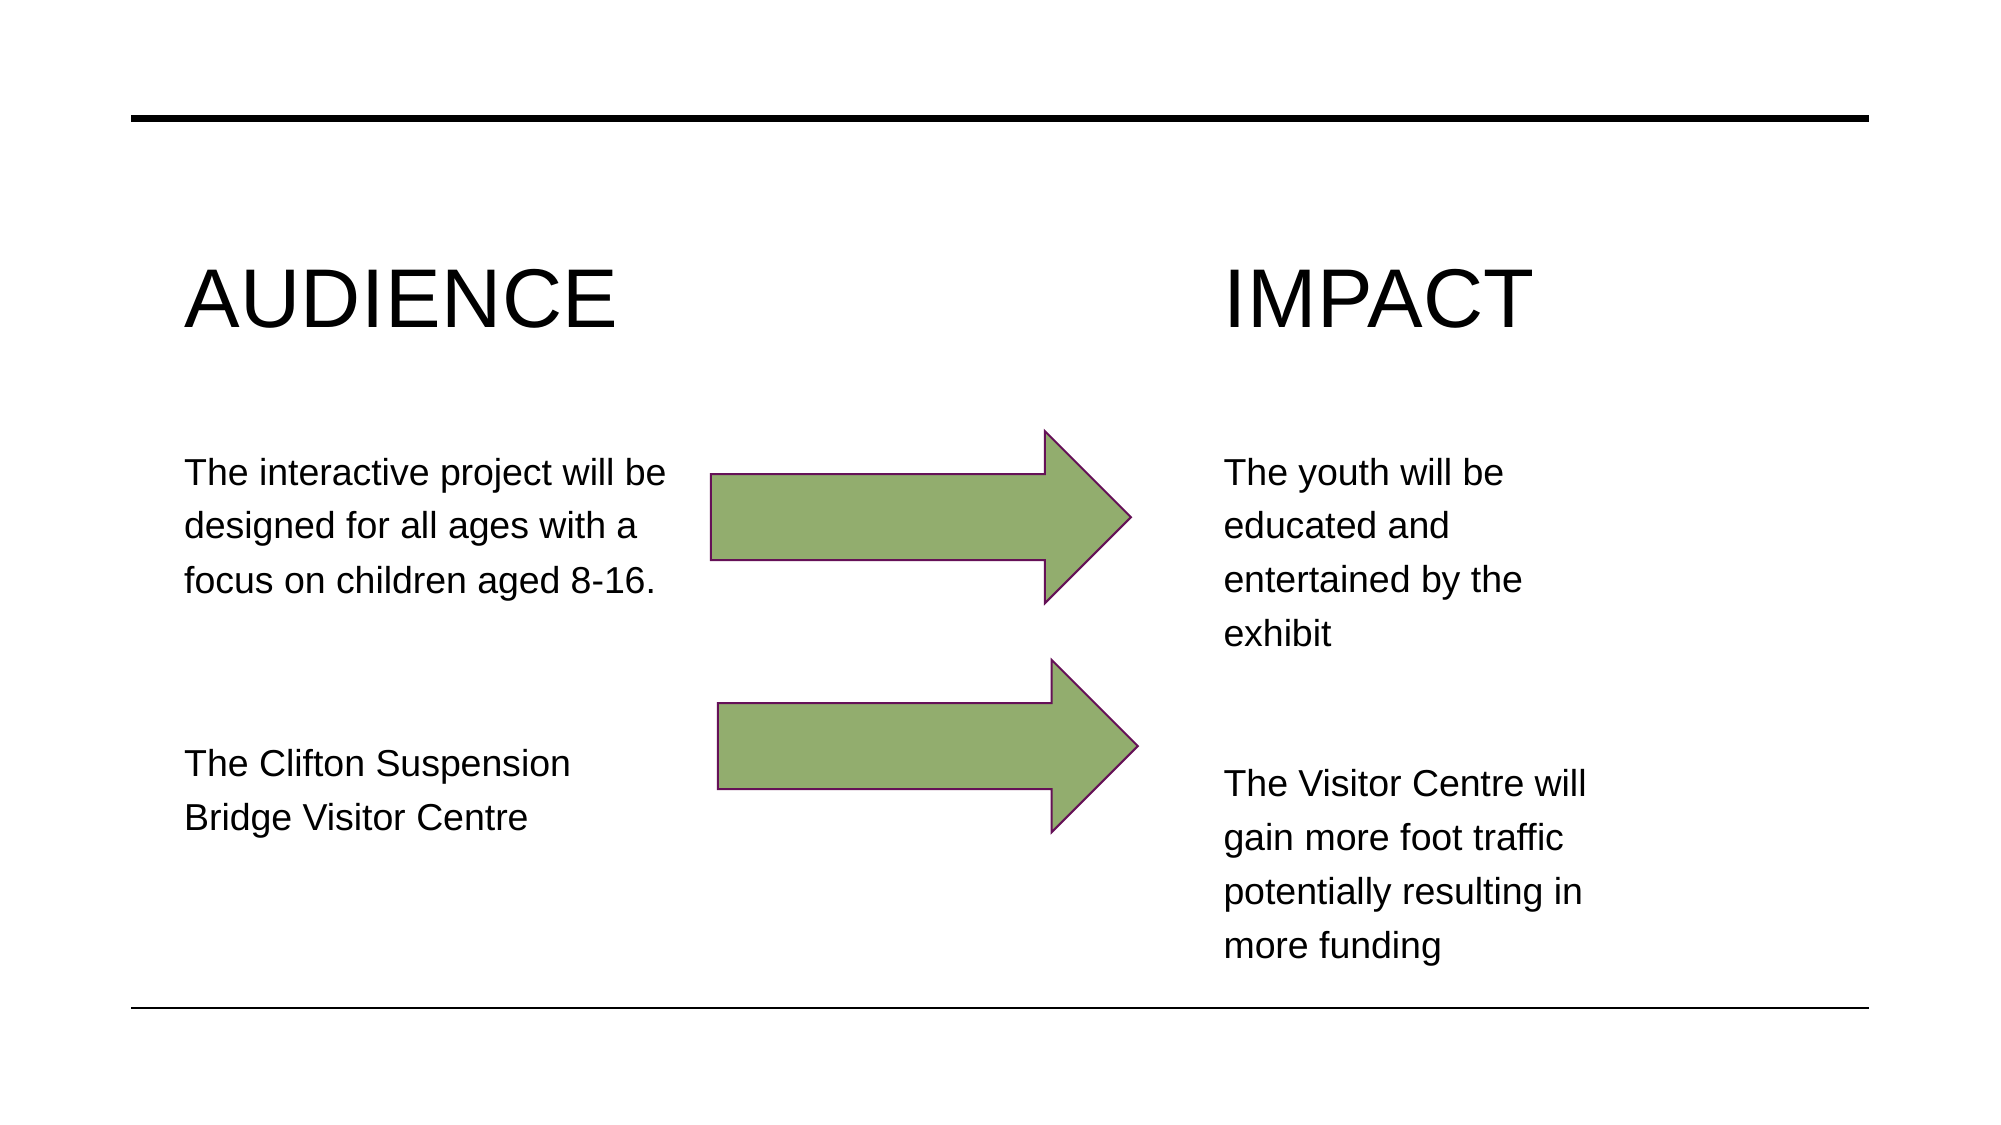

audience
# Impact
The interactive project will be designed for all ages with a focus on children aged 8-16.

The Clifton Suspension Bridge Visitor Centre

The youth will be educated and entertained by the exhibit

The Visitor Centre will gain more foot traffic potentially resulting in more funding